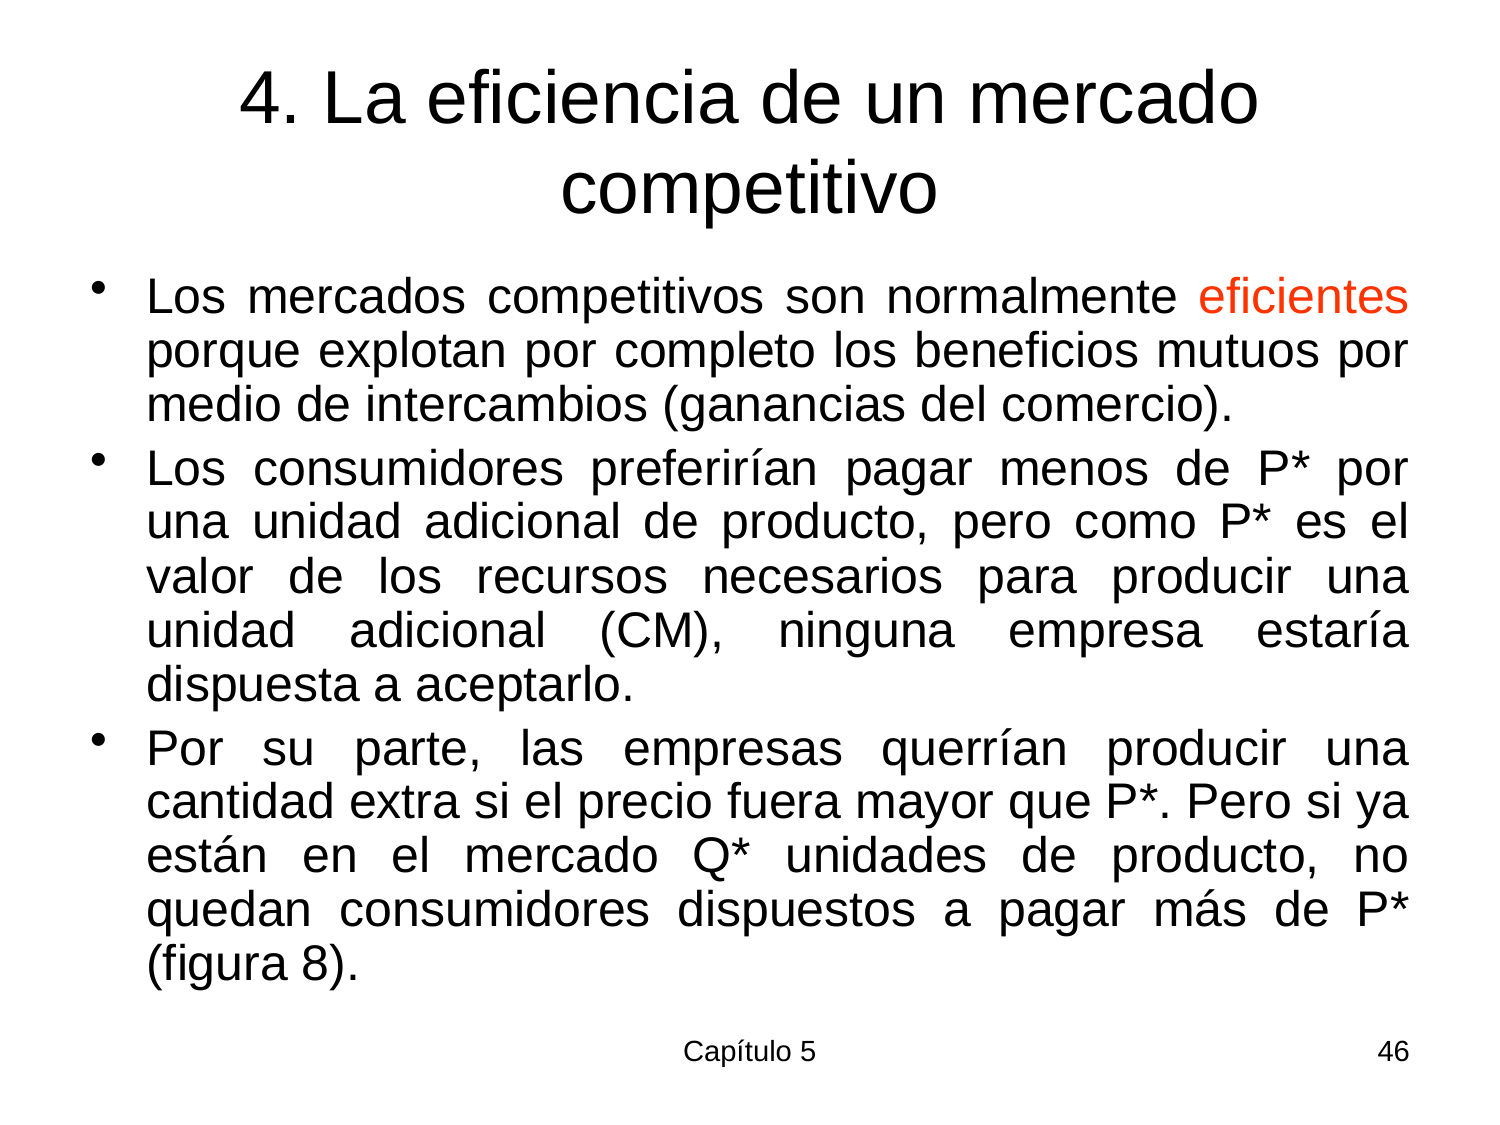

# 4. La eficiencia de un mercado competitivo
Los mercados competitivos son normalmente eficientes porque explotan por completo los beneficios mutuos por medio de intercambios (ganancias del comercio).
Los consumidores preferirían pagar menos de P* por una unidad adicional de producto, pero como P* es el valor de los recursos necesarios para producir una unidad adicional (CM), ninguna empresa estaría dispuesta a aceptarlo.
Por su parte, las empresas querrían producir una cantidad extra si el precio fuera mayor que P*. Pero si ya están en el mercado Q* unidades de producto, no quedan consumidores dispuestos a pagar más de P* (figura 8).
Capítulo 5
46